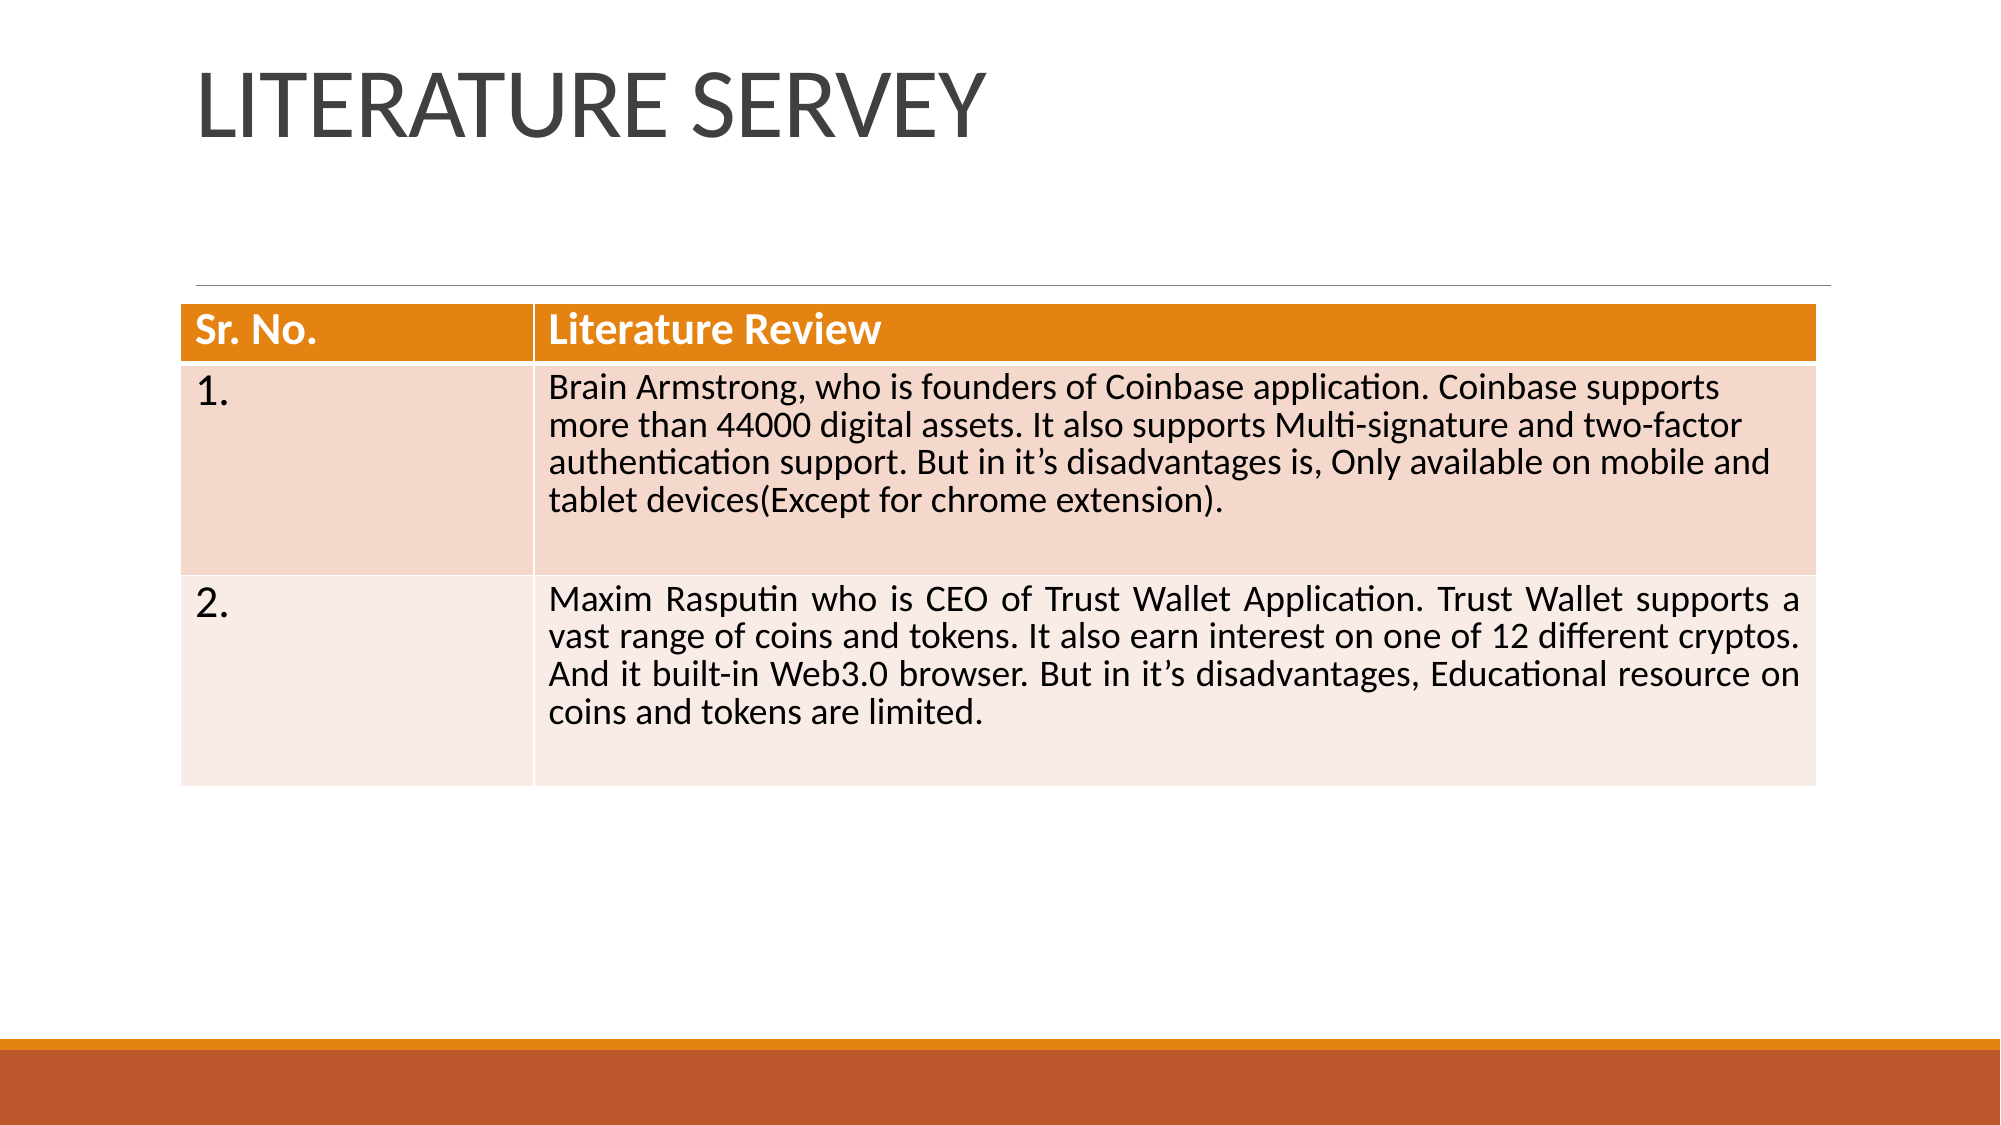

# LITERATURE SERVEY
| Sr. No. | Literature Review |
| --- | --- |
| 1. | Brain Armstrong, who is founders of Coinbase application. Coinbase supports more than 44000 digital assets. It also supports Multi-signature and two-factor authentication support. But in it’s disadvantages is, Only available on mobile and tablet devices(Except for chrome extension). |
| 2. | Maxim Rasputin who is CEO of Trust Wallet Application. Trust Wallet supports a vast range of coins and tokens. It also earn interest on one of 12 different cryptos. And it built-in Web3.0 browser. But in it’s disadvantages, Educational resource on coins and tokens are limited. |